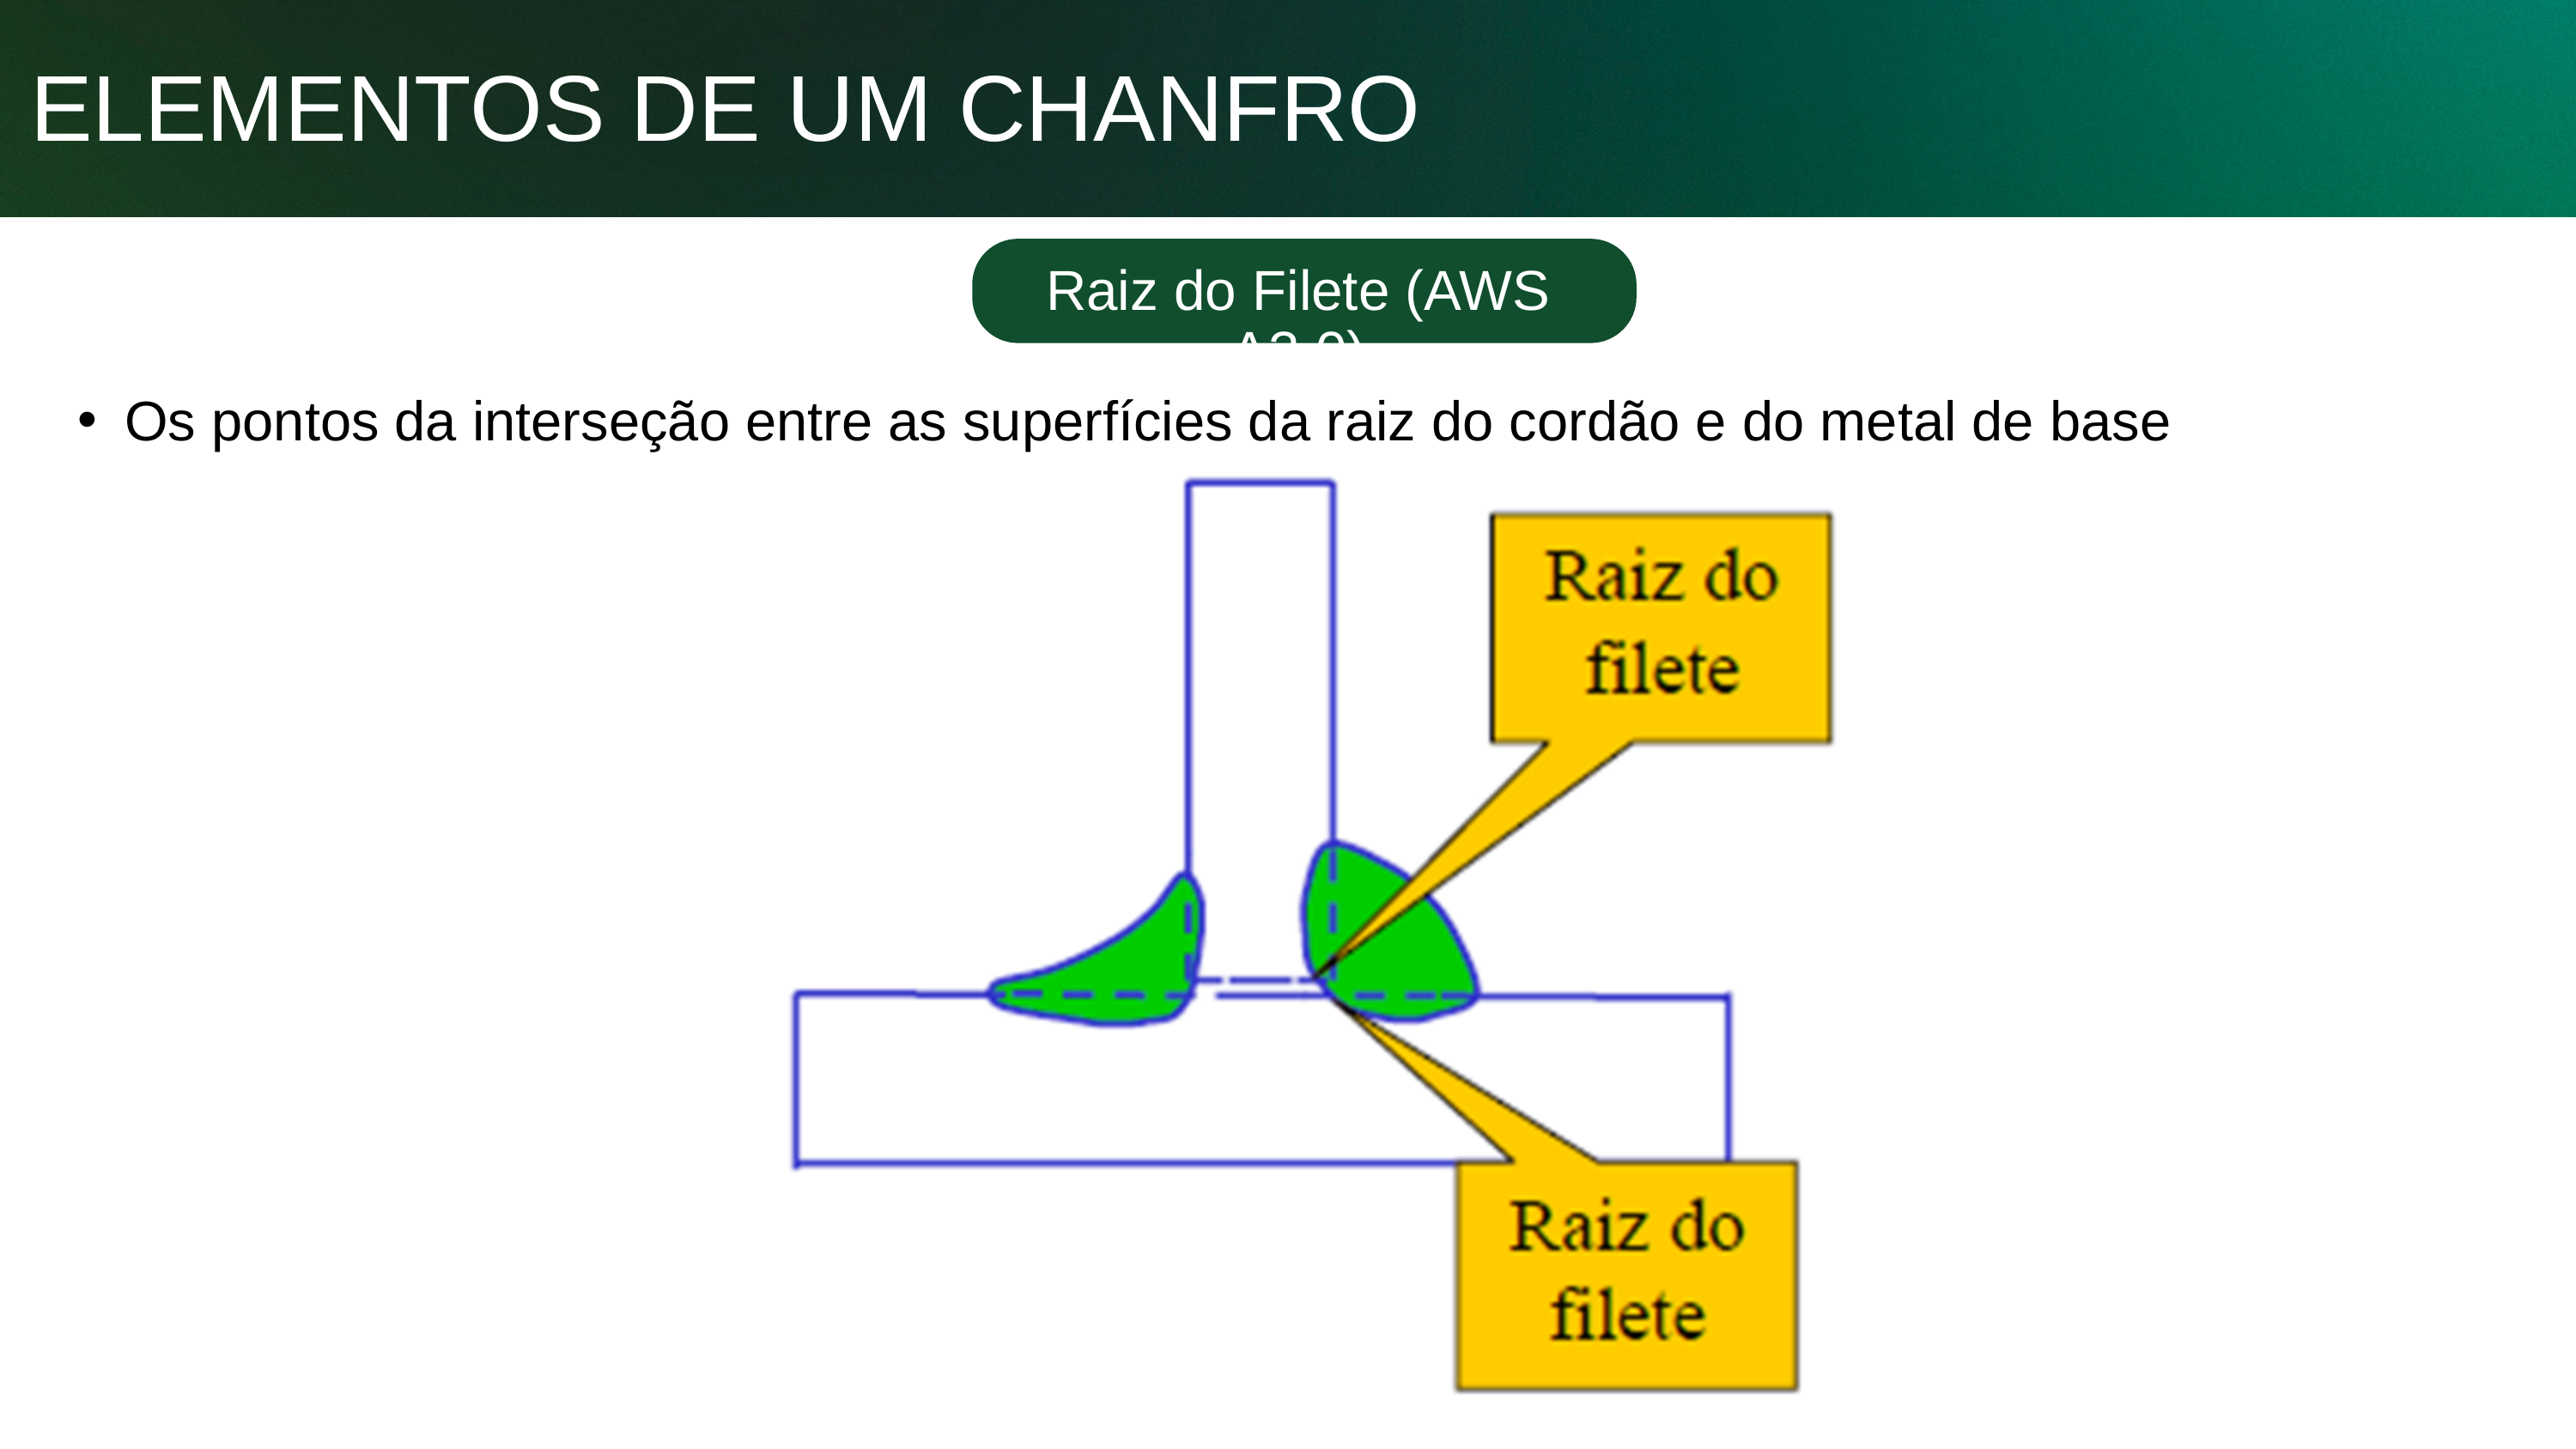

ELEMENTOS DE UM CHANFRO

Raiz do Filete (AWS A3.0)
Os pontos da interseção entre as superfícies da raiz do cordão e do metal de base